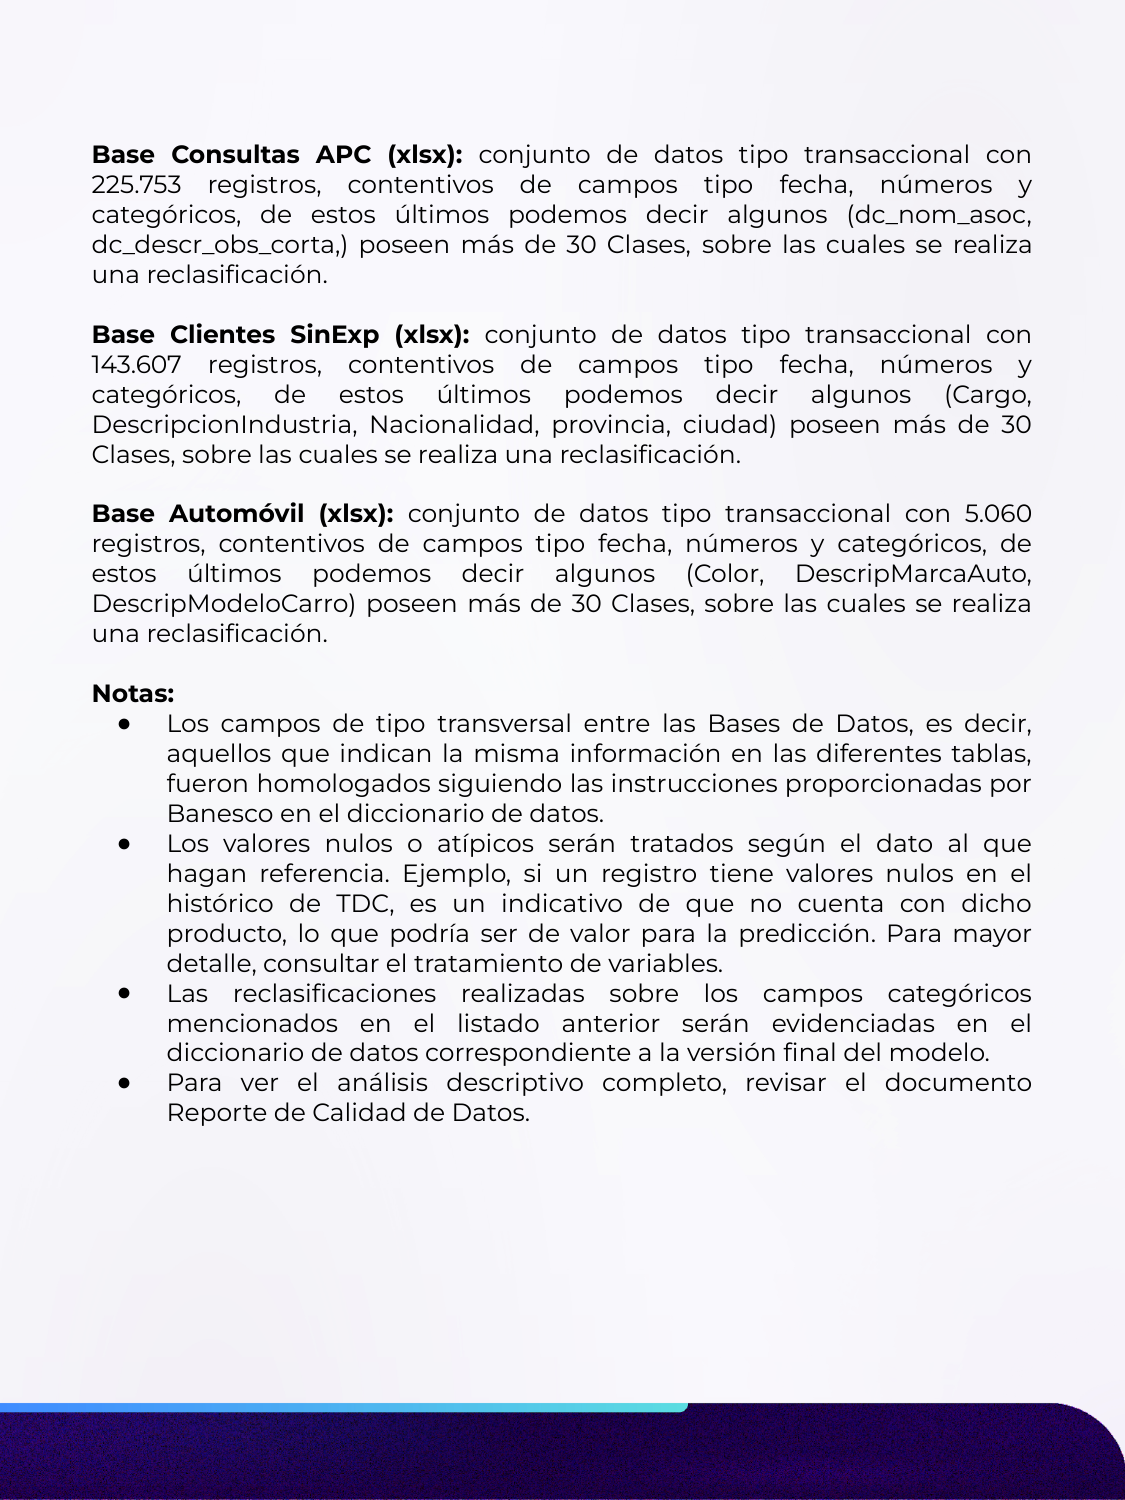

Base Consultas APC (xlsx): conjunto de datos tipo transaccional con 225.753 registros, contentivos de campos tipo fecha, números y categóricos, de estos últimos podemos decir algunos (dc_nom_asoc, dc_descr_obs_corta,) poseen más de 30 Clases, sobre las cuales se realiza una reclasificación.

Base Clientes SinExp (xlsx): conjunto de datos tipo transaccional con 143.607 registros, contentivos de campos tipo fecha, números y categóricos, de estos últimos podemos decir algunos (Cargo, DescripcionIndustria, Nacionalidad, provincia, ciudad) poseen más de 30 Clases, sobre las cuales se realiza una reclasificación.

Base Automóvil (xlsx): conjunto de datos tipo transaccional con 5.060 registros, contentivos de campos tipo fecha, números y categóricos, de estos últimos podemos decir algunos (Color, DescripMarcaAuto, DescripModeloCarro) poseen más de 30 Clases, sobre las cuales se realiza una reclasificación.

Notas:
Los campos de tipo transversal entre las Bases de Datos, es decir, aquellos que indican la misma información en las diferentes tablas, fueron homologados siguiendo las instrucciones proporcionadas por Banesco en el diccionario de datos.
Los valores nulos o atípicos serán tratados según el dato al que hagan referencia. Ejemplo, si un registro tiene valores nulos en el histórico de TDC, es un indicativo de que no cuenta con dicho producto, lo que podría ser de valor para la predicción. Para mayor detalle, consultar el tratamiento de variables.
Las reclasificaciones realizadas sobre los campos categóricos mencionados en el listado anterior serán evidenciadas en el diccionario de datos correspondiente a la versión final del modelo.
Para ver el análisis descriptivo completo, revisar el documento Reporte de Calidad de Datos.